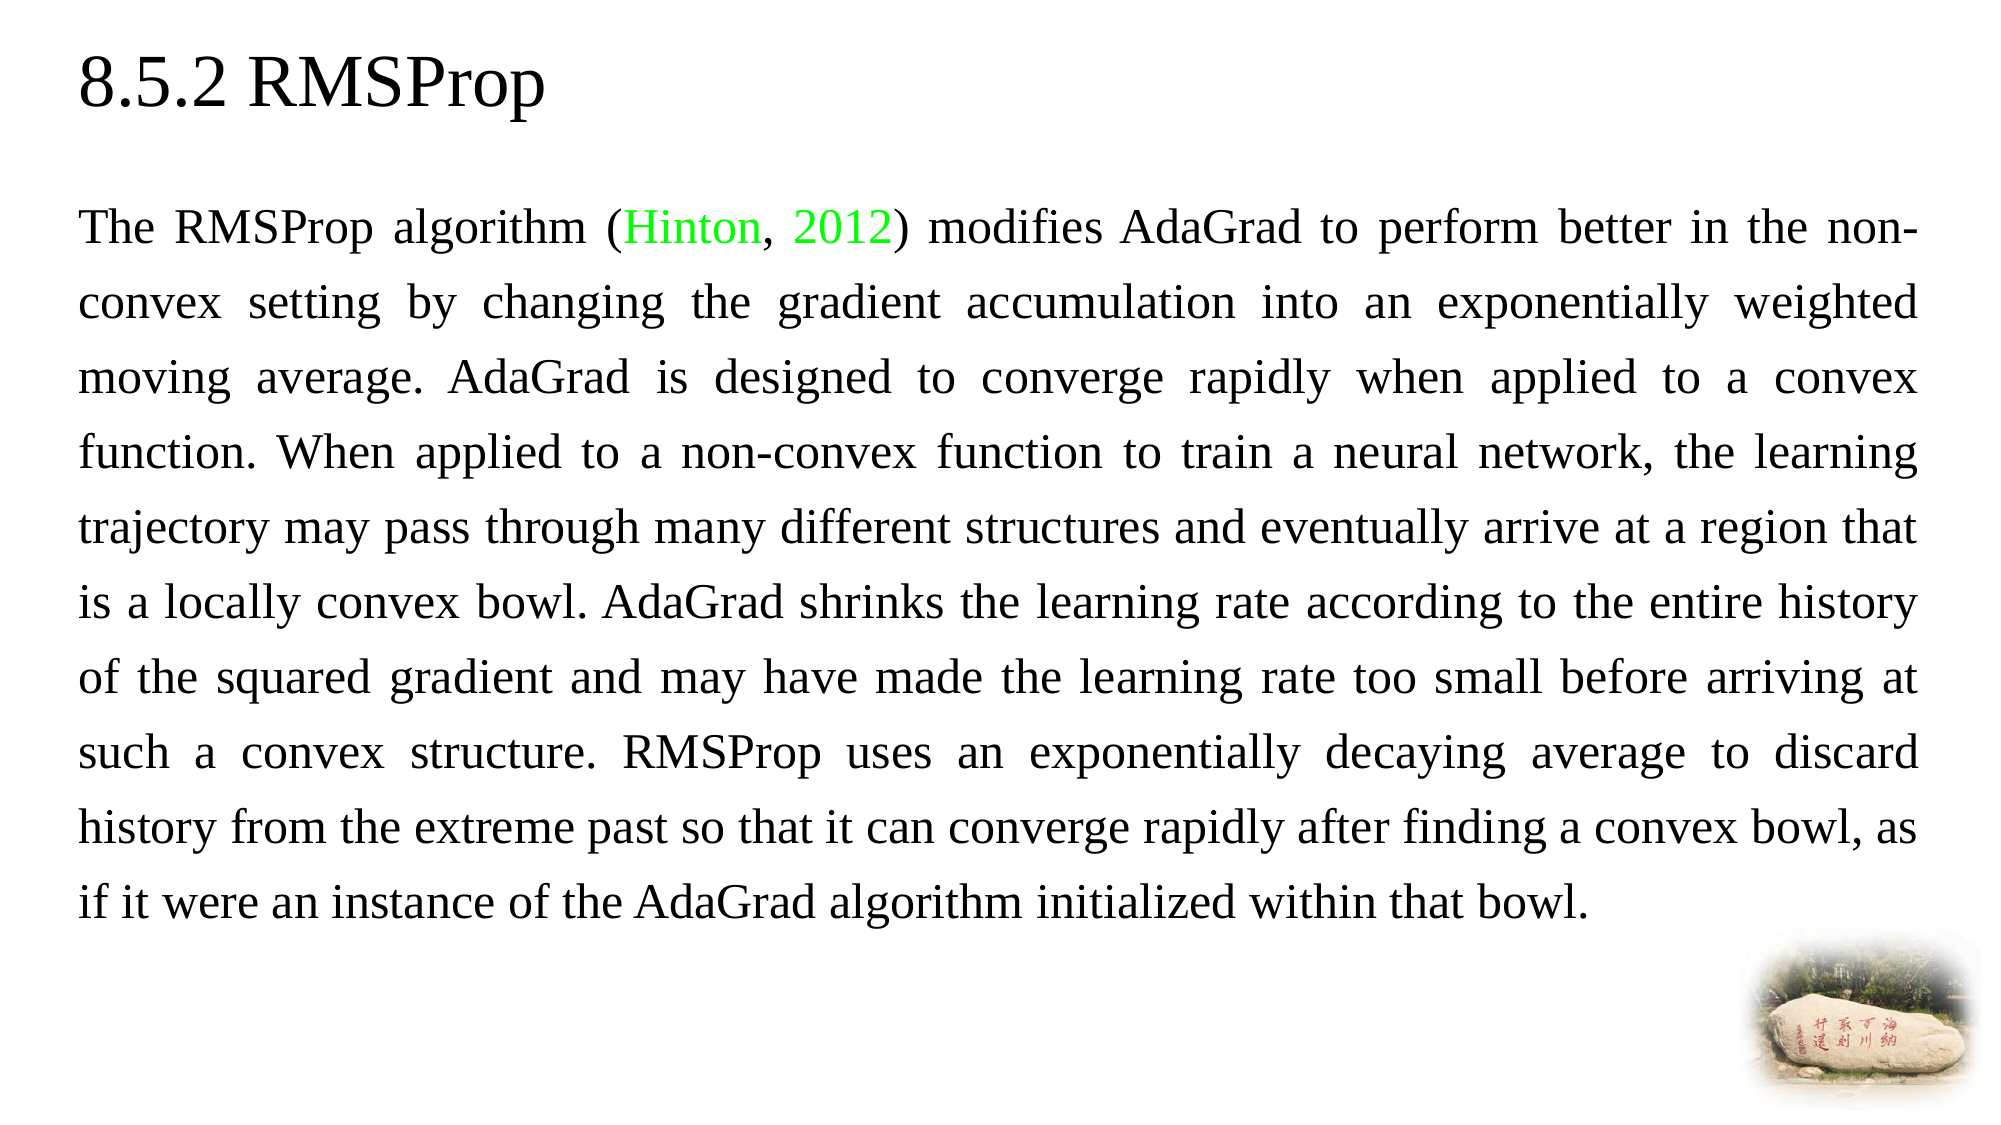

# 8.5.2 RMSProp
The RMSProp algorithm (Hinton, 2012) modifies AdaGrad to perform better in the non-convex setting by changing the gradient accumulation into an exponentially weighted moving average. AdaGrad is designed to converge rapidly when applied to a convex function. When applied to a non-convex function to train a neural network, the learning trajectory may pass through many different structures and eventually arrive at a region that is a locally convex bowl. AdaGrad shrinks the learning rate according to the entire history of the squared gradient and may have made the learning rate too small before arriving at such a convex structure. RMSProp uses an exponentially decaying average to discard history from the extreme past so that it can converge rapidly after finding a convex bowl, as if it were an instance of the AdaGrad algorithm initialized within that bowl.